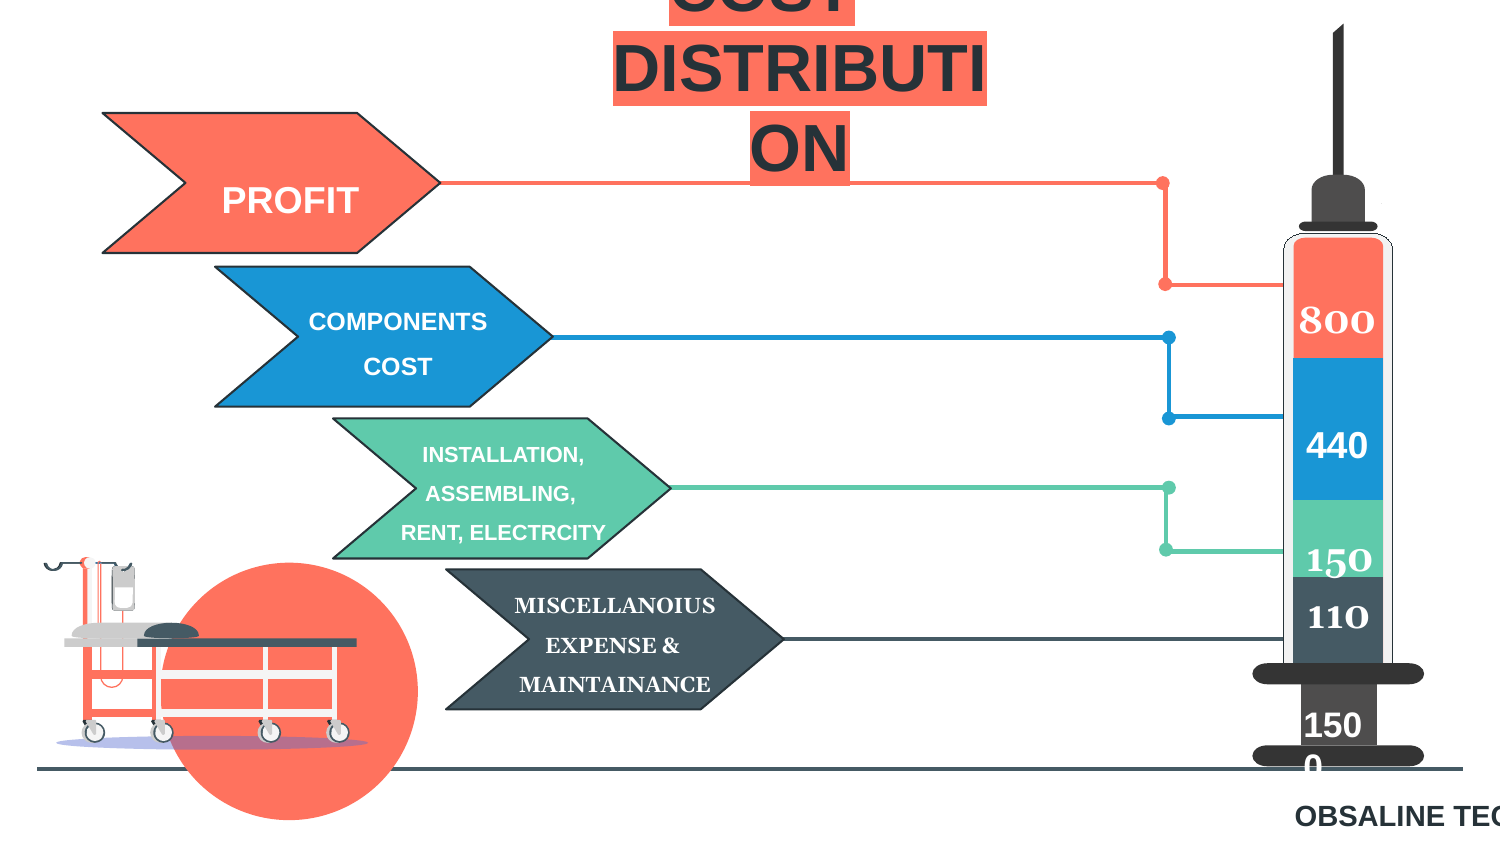

COST DISTRIBUTION

800

440

150
110

1500

PROFIT

COMPONENTS
COST

INSTALLATION,
ASSEMBLING,
RENT, ELECTRCITY

MISCELLANOIUS
EXPENSE &
MAINTAINANCE
MAINTAINANCE
OBSALINE TECH